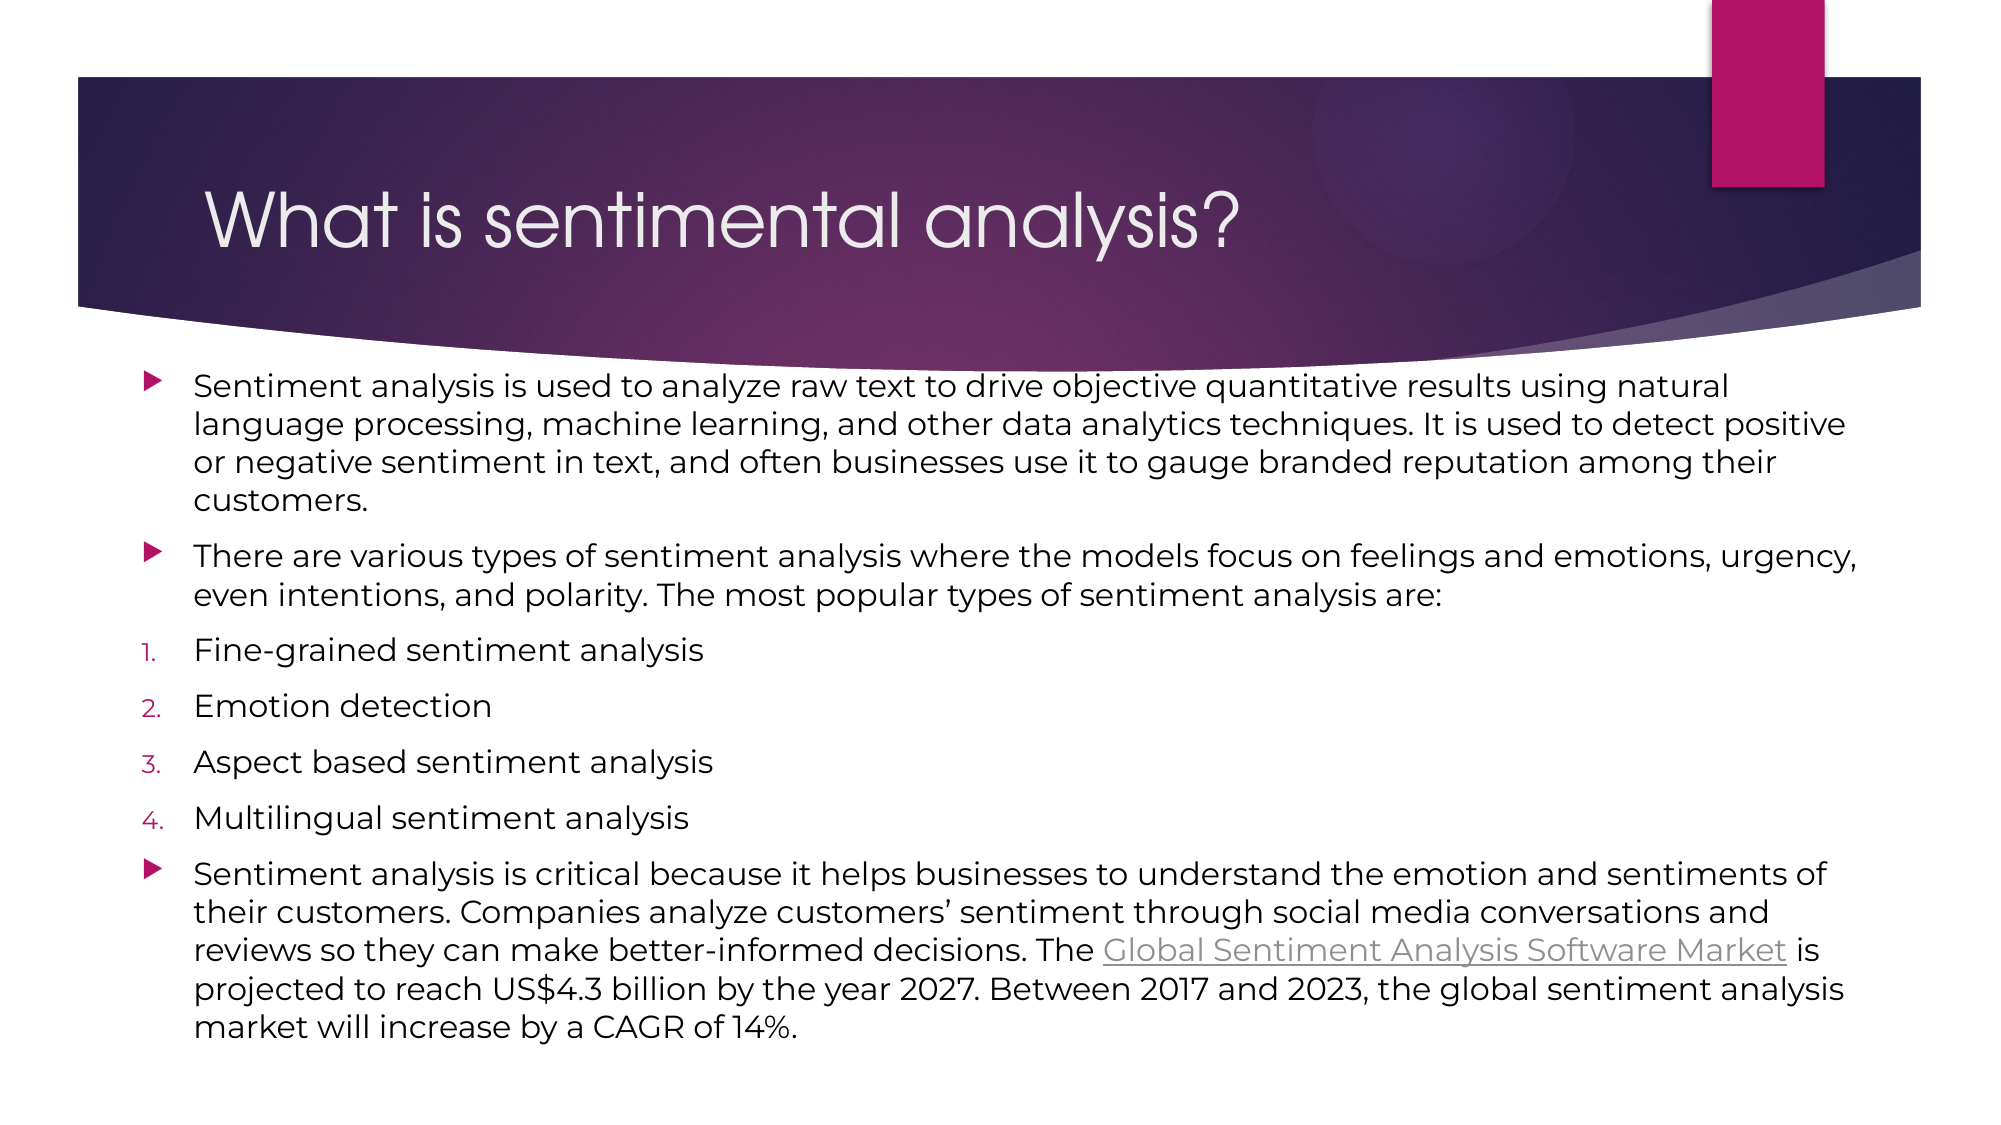

# What is sentimental analysis?
Sentiment analysis is used to analyze raw text to drive objective quantitative results using natural language processing, machine learning, and other data analytics techniques. It is used to detect positive or negative sentiment in text, and often businesses use it to gauge branded reputation among their customers.
There are various types of sentiment analysis where the models focus on feelings and emotions, urgency, even intentions, and polarity. The most popular types of sentiment analysis are:
Fine-grained sentiment analysis
Emotion detection
Aspect based sentiment analysis
Multilingual sentiment analysis
Sentiment analysis is critical because it helps businesses to understand the emotion and sentiments of their customers. Companies analyze customers’ sentiment through social media conversations and reviews so they can make better-informed decisions. The Global Sentiment Analysis Software Market is projected to reach US$4.3 billion by the year 2027. Between 2017 and 2023, the global sentiment analysis market will increase by a CAGR of 14%.